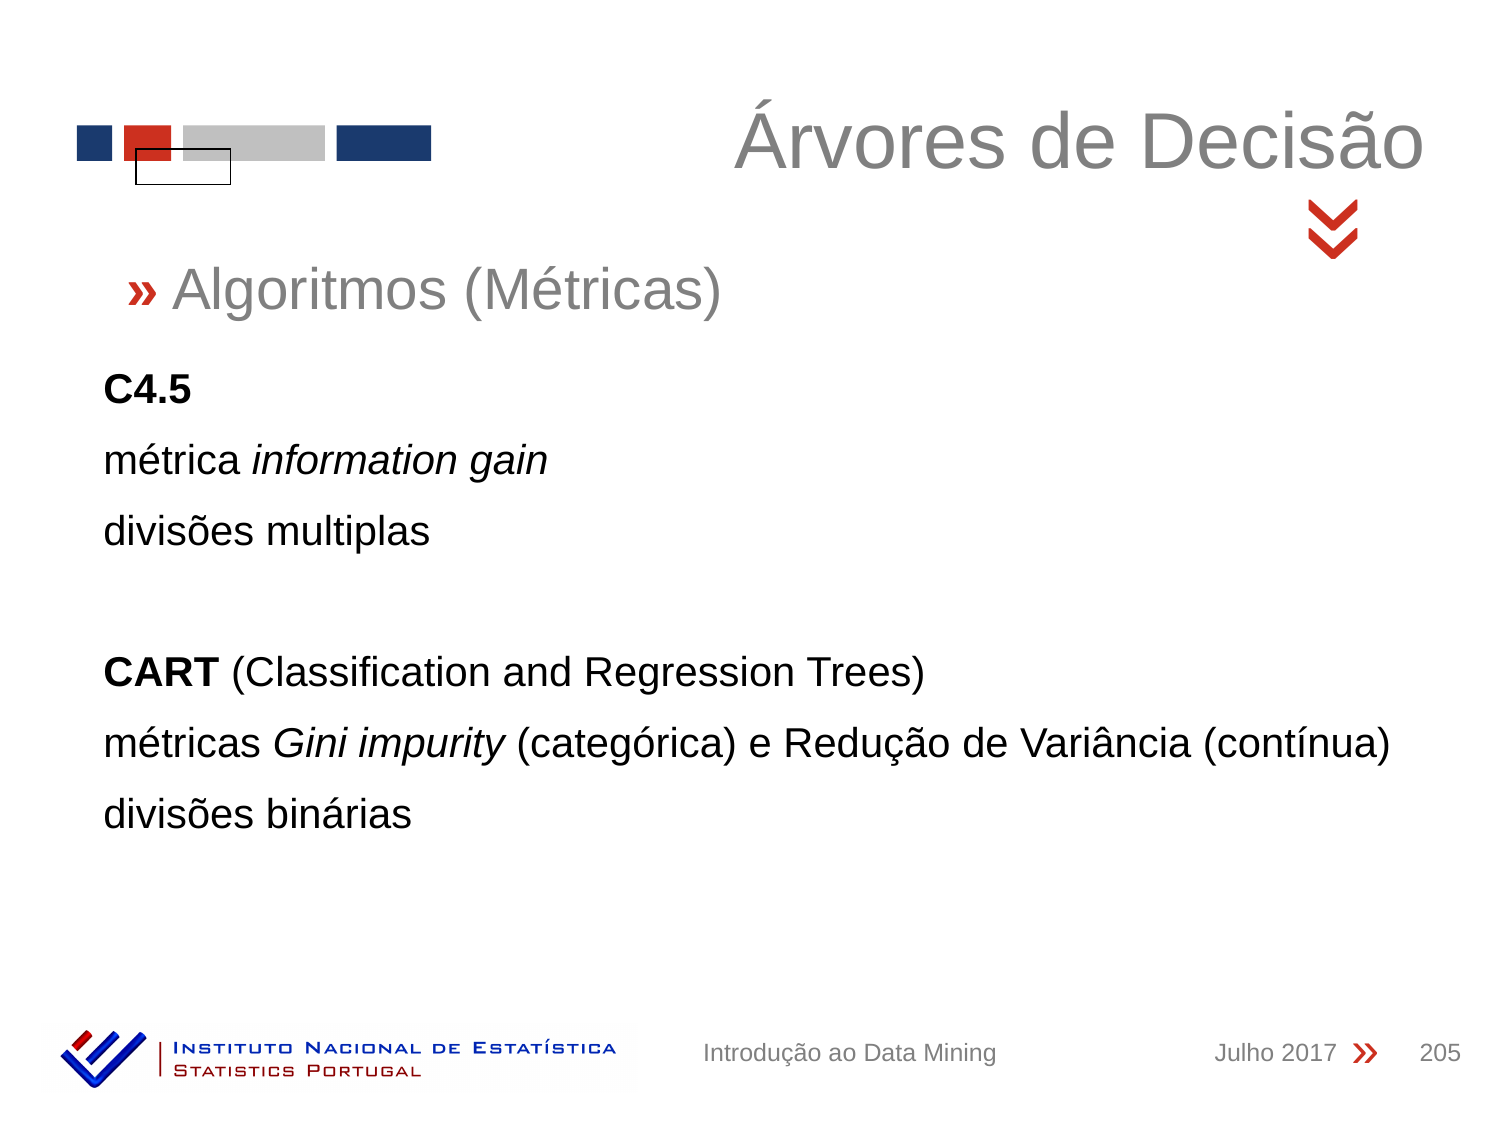

Árvores de Decisão
«
» Algoritmos (Métricas)
C4.5
métrica information gain
divisões multiplas

CART (Classification and Regression Trees)
métricas Gini impurity (categórica) e Redução de Variância (contínua)
divisões binárias
Introdução ao Data Mining
Julho 2017
205
«